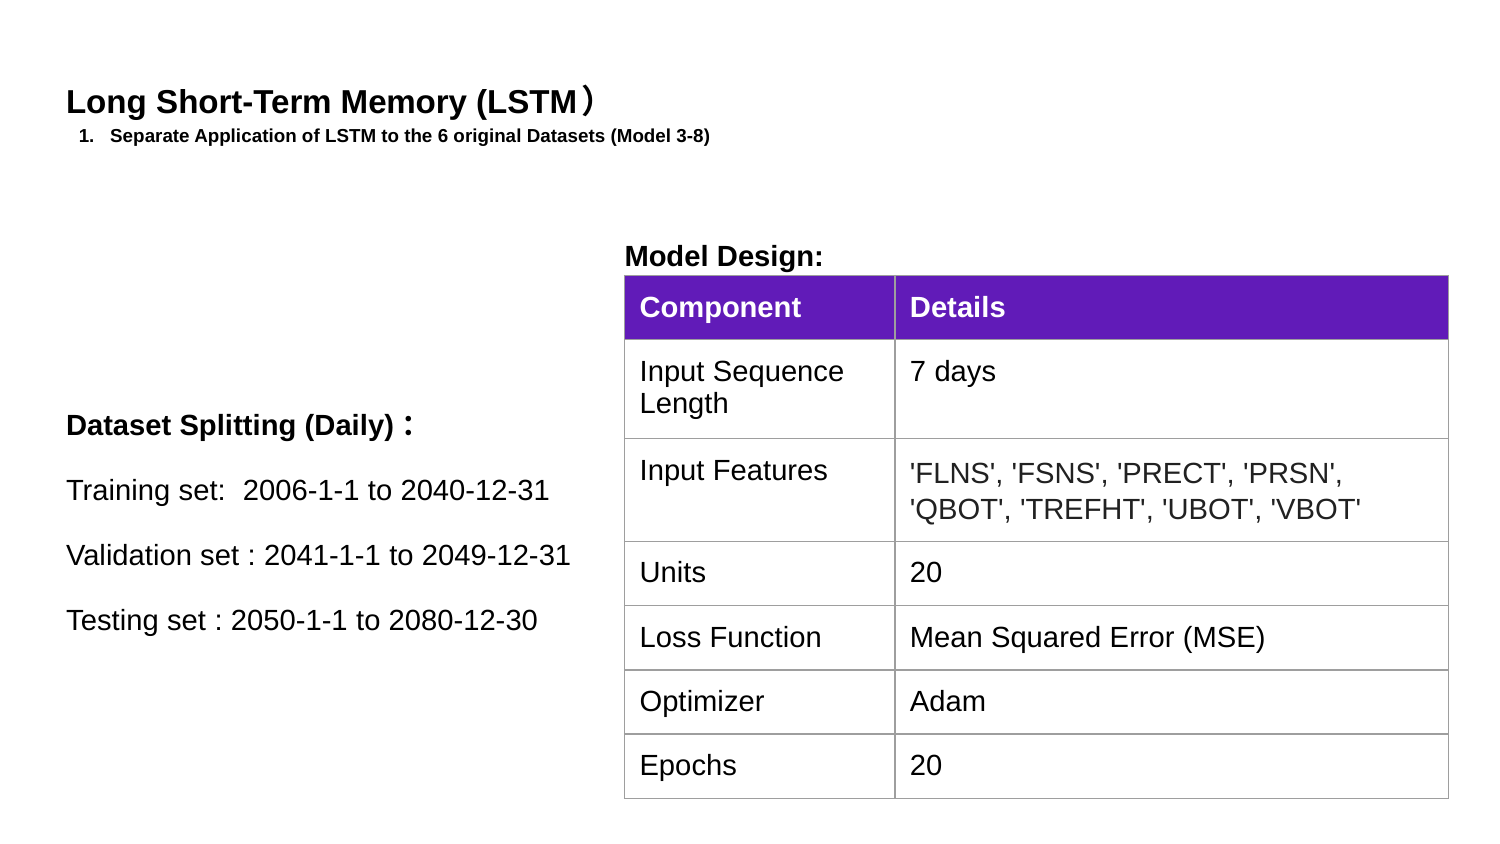

# Long Short-Term Memory (LSTM）
Separate Application of LSTM to the 6 original Datasets (Model 3-8)

Model Design:
| Component | Details |
| --- | --- |
| Input Sequence Length | 7 days |
| Input Features | 'FLNS', 'FSNS', 'PRECT', 'PRSN', 'QBOT', 'TREFHT', 'UBOT', 'VBOT' |
| Units | 20 |
| Loss Function | Mean Squared Error (MSE) |
| Optimizer | Adam |
| Epochs | 20 |
Dataset Splitting (Daily)：
Training set:  2006-1-1 to 2040-12-31
Validation set : 2041-1-1 to 2049-12-31
Testing set : 2050-1-1 to 2080-12-30